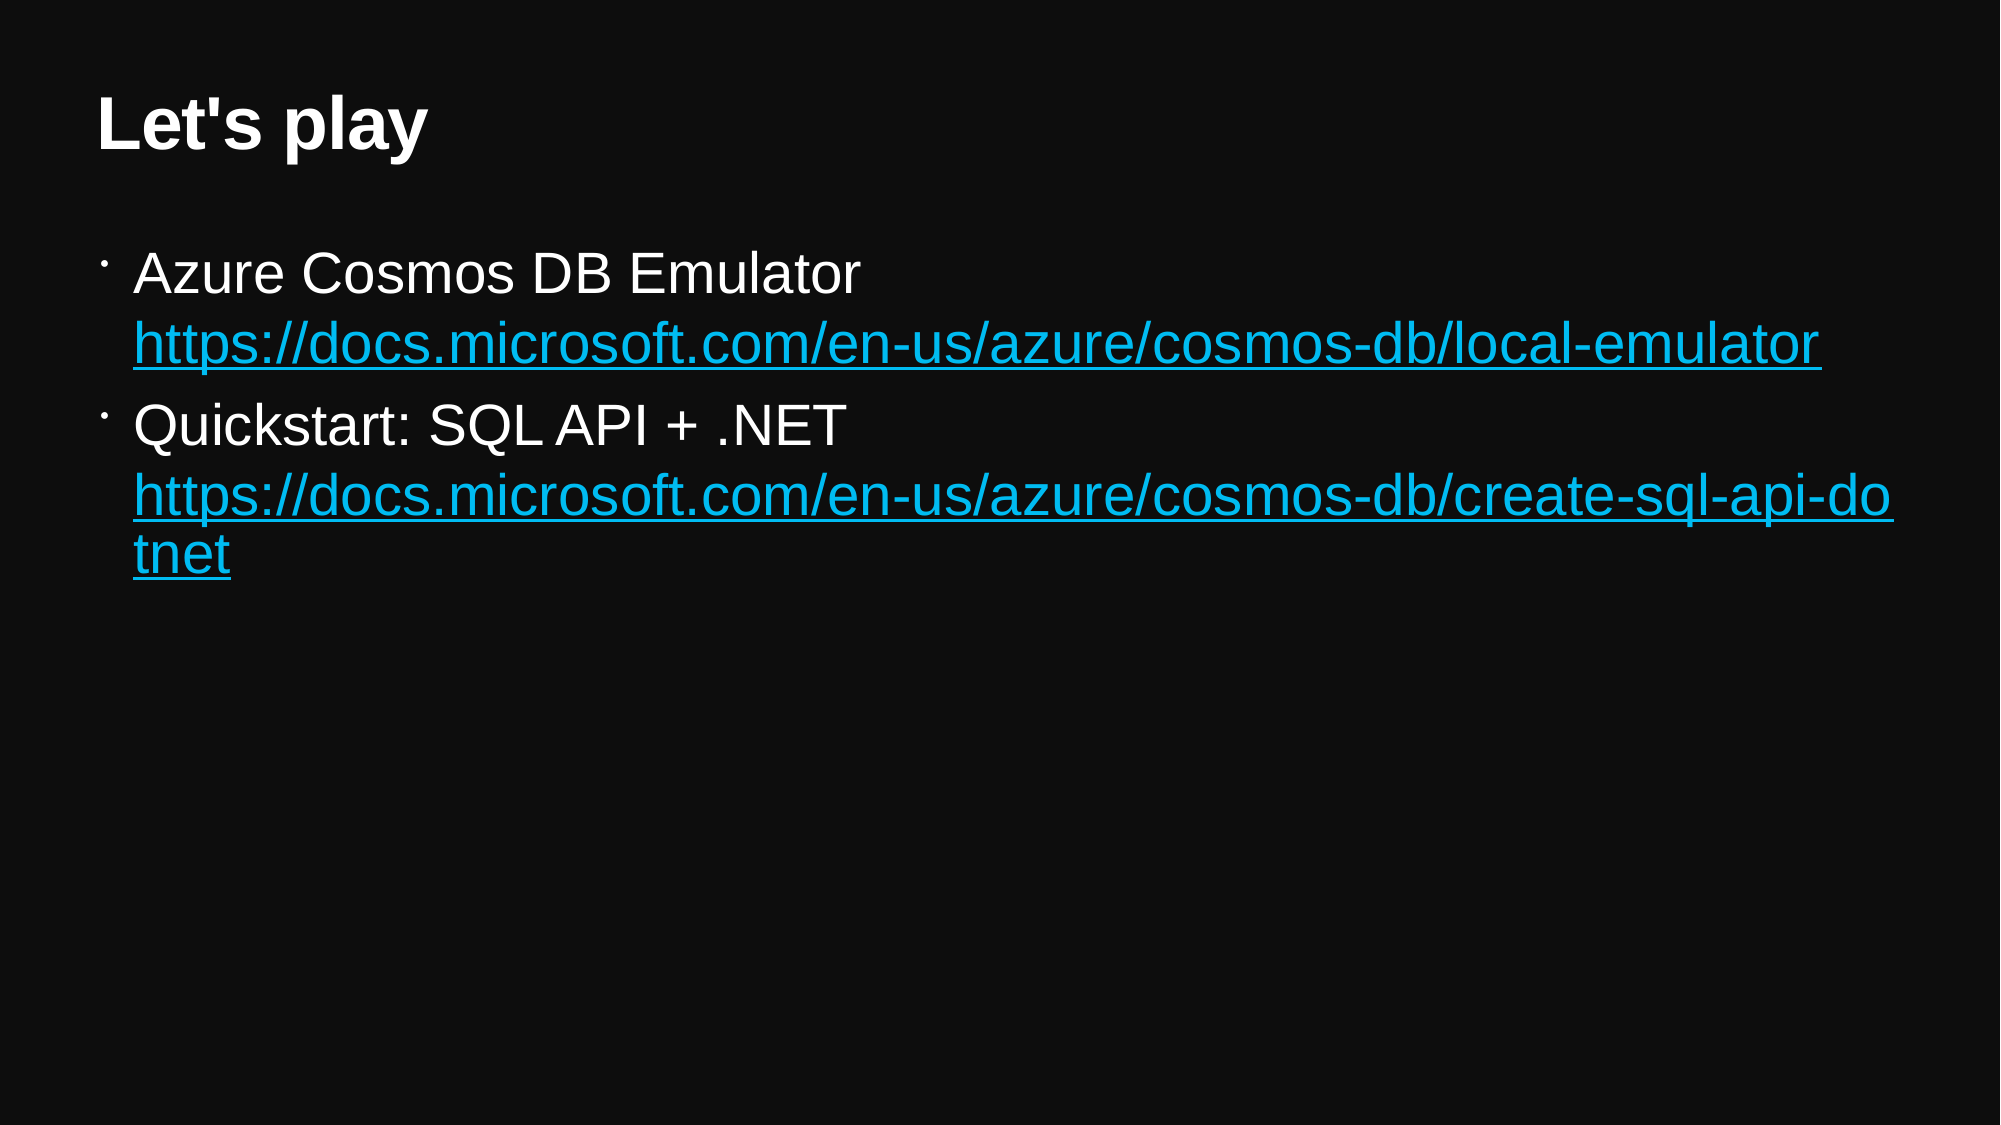

# Let's play
Azure Cosmos DB Emulator https://docs.microsoft.com/en-us/azure/cosmos-db/local-emulator
Quickstart: SQL API + .NET https://docs.microsoft.com/en-us/azure/cosmos-db/create-sql-api-dotnet